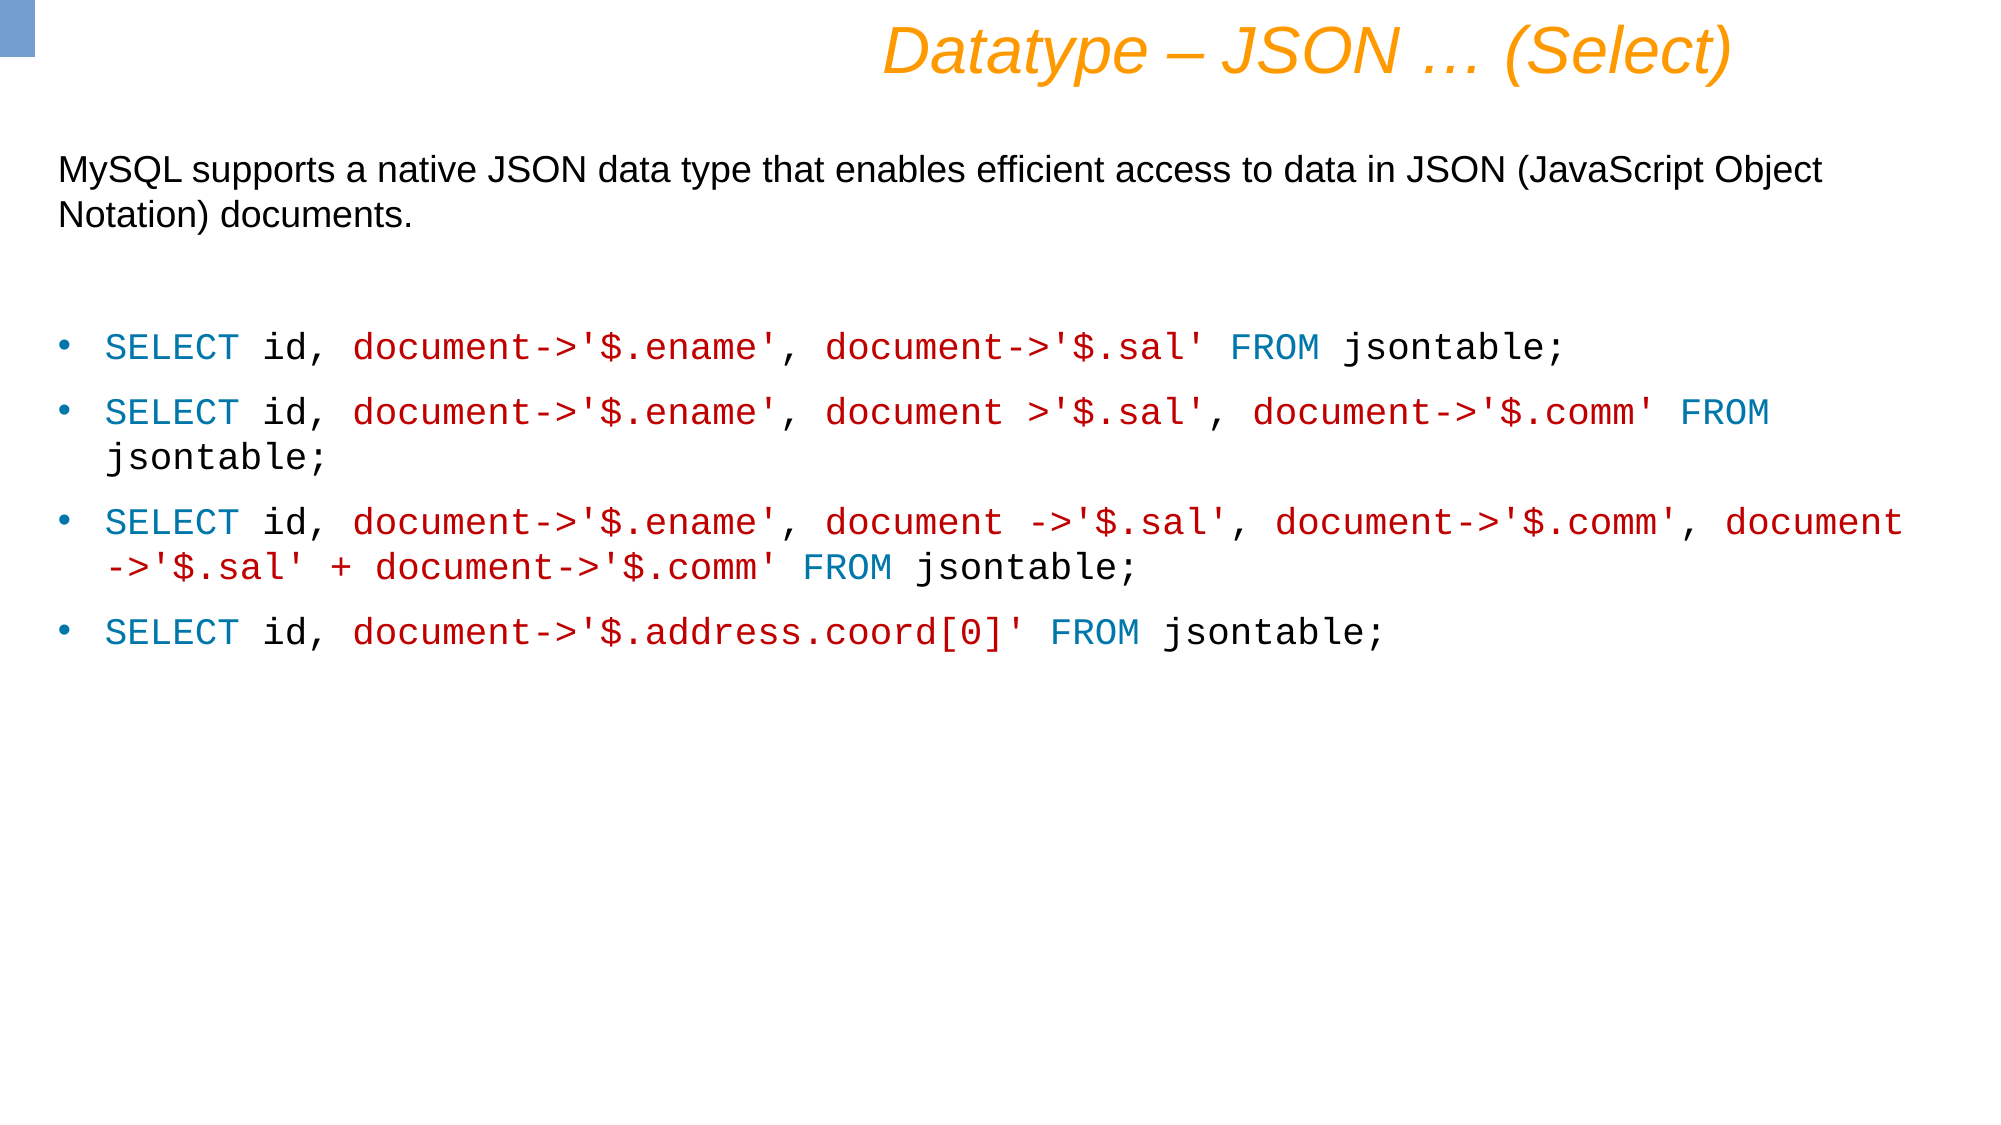

Datatype – JSON … (Select)
MySQL supports a native JSON data type that enables efficient access to data in JSON (JavaScript Object Notation) documents.
SELECT id, document->'$.ename', document->'$.sal' FROM jsontable;

SELECT id, document->'$.ename', document >'$.sal', document->'$.comm' FROM jsontable;

SELECT id, document->'$.ename', document ->'$.sal', document->'$.comm', document ->'$.sal' + document->'$.comm' FROM jsontable;

SELECT id, document->'$.address.coord[0]' FROM jsontable;